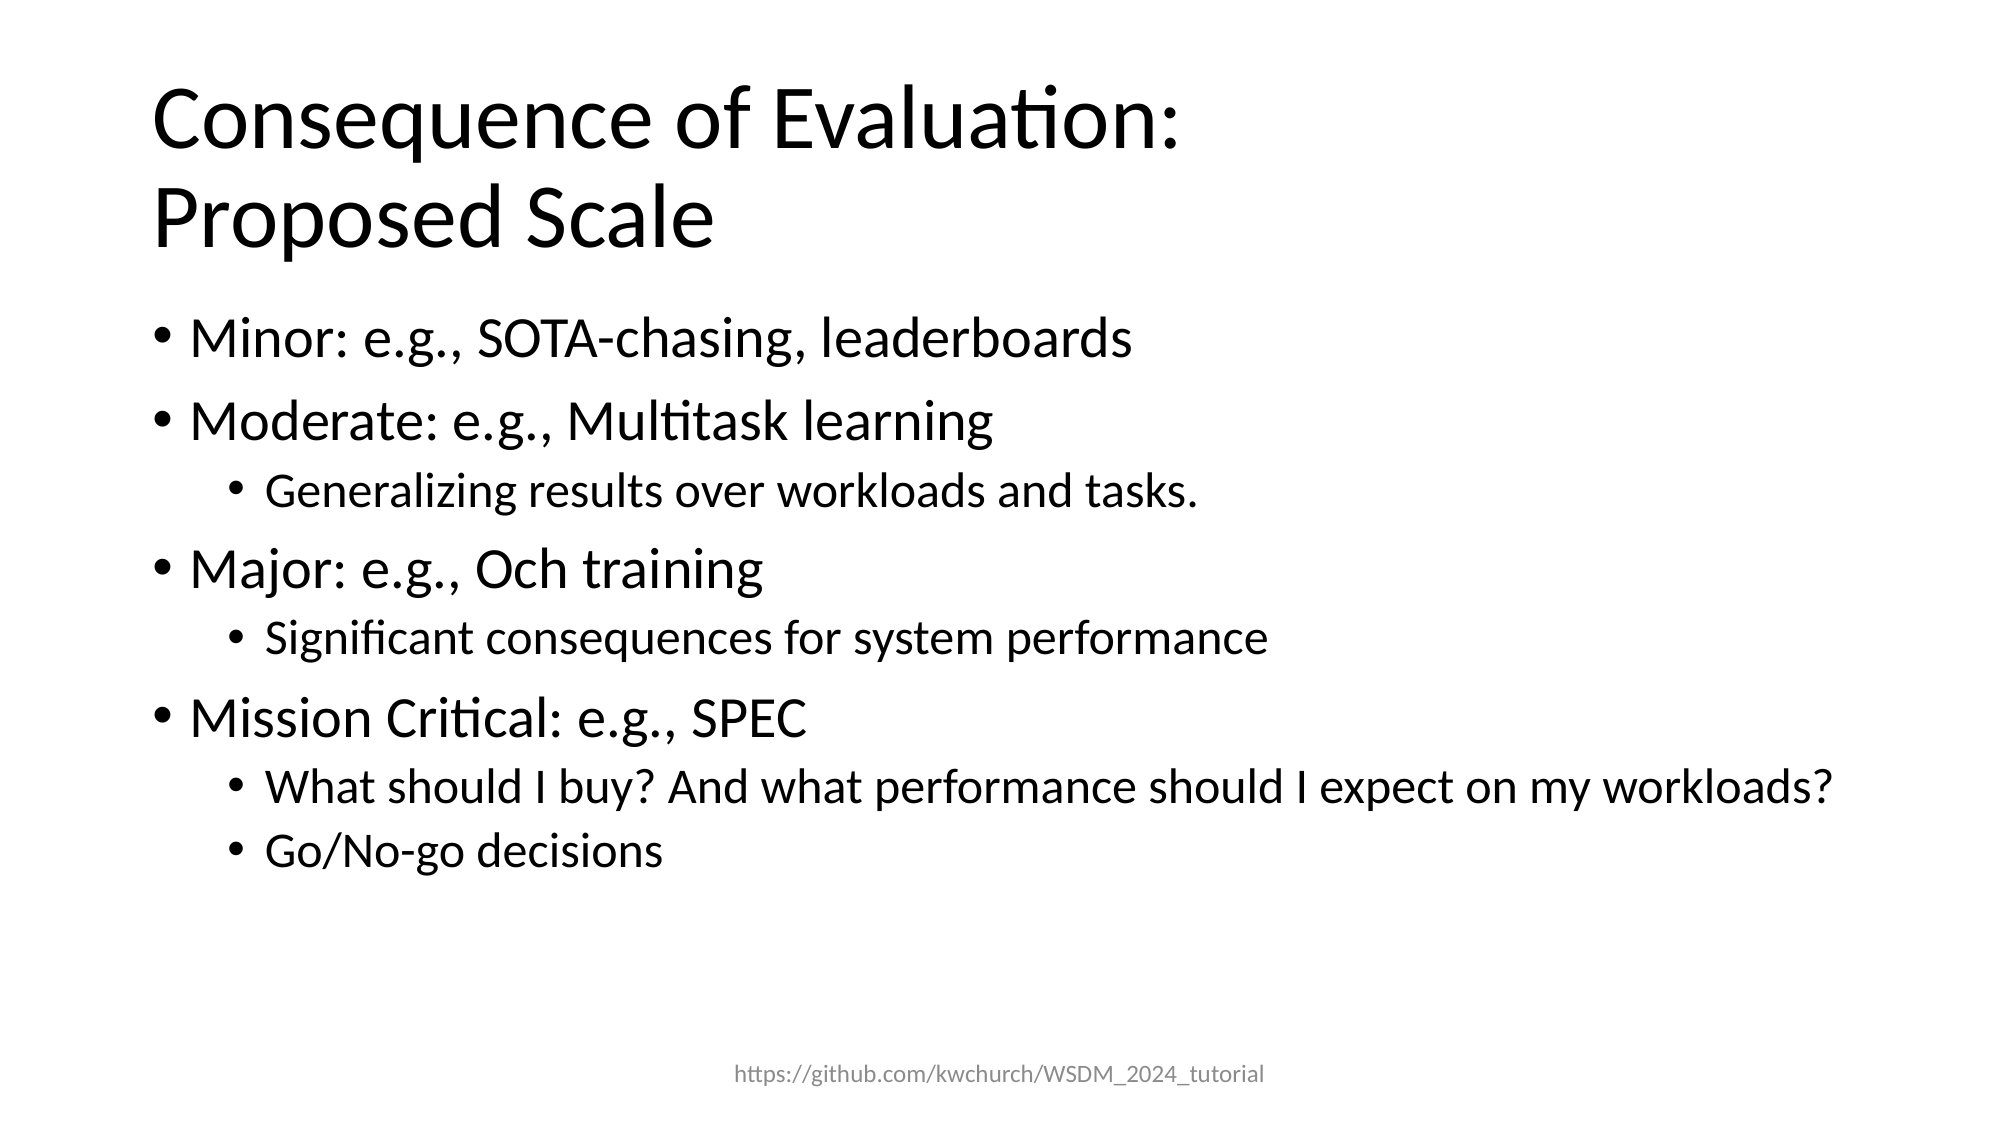

# Consequence of Evaluation: Proposed Scale
Minor: e.g., SOTA-chasing, leaderboards
Moderate: e.g., Multitask learning
Generalizing results over workloads and tasks.
Major: e.g., Och training
Significant consequences for system performance
Mission Critical: e.g., SPEC
What should I buy? And what performance should I expect on my workloads?
Go/No-go decisions
https://github.com/kwchurch/WSDM_2024_tutorial